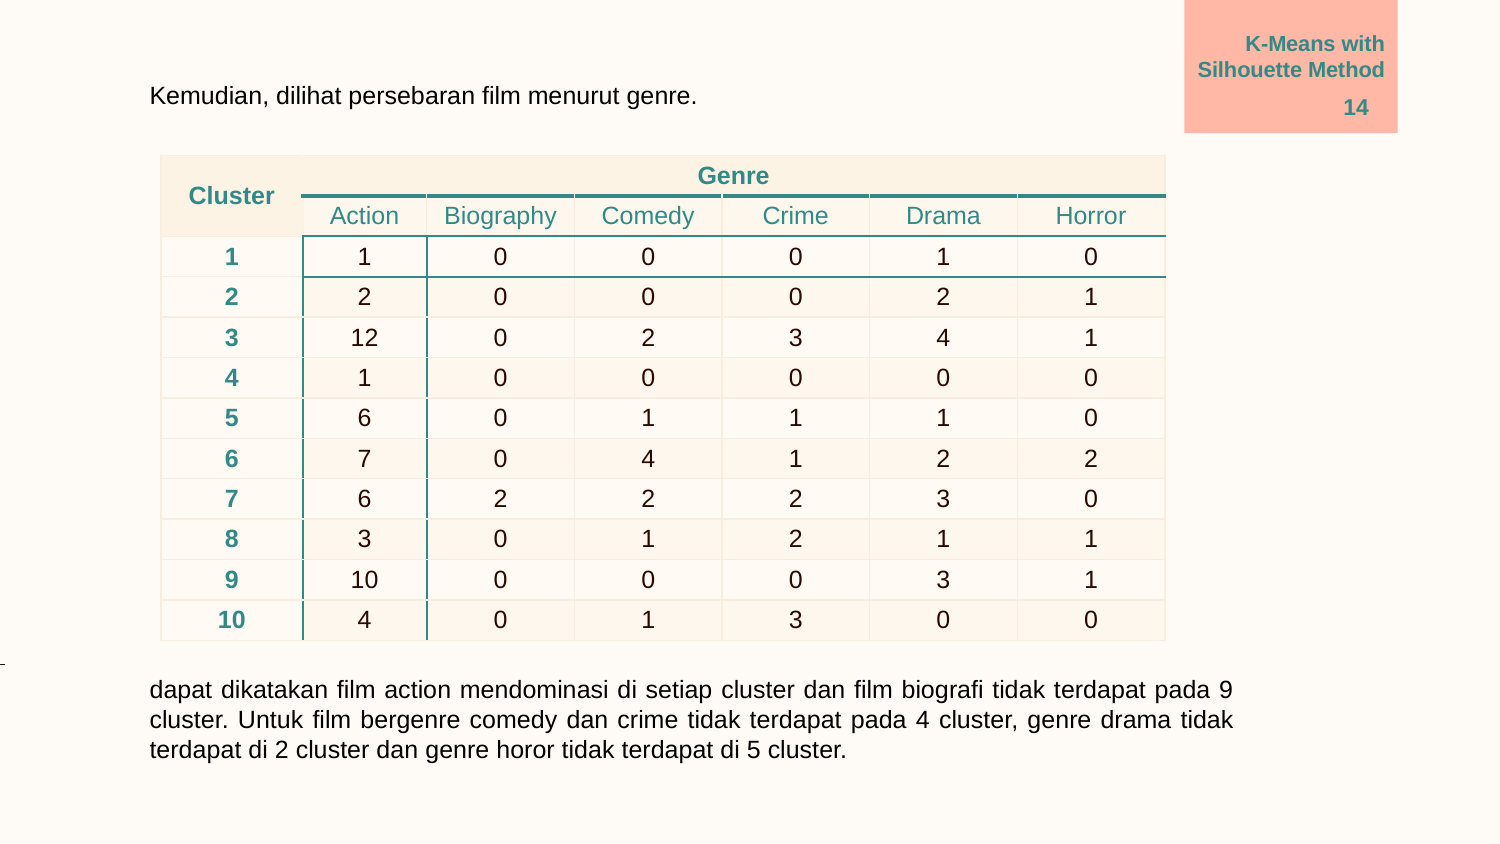

# K-Means with
Silhouette Method
Kemudian, dilihat persebaran film menurut genre.

dapat dikatakan film action mendominasi di setiap cluster dan film biografi tidak terdapat pada 9 cluster. Untuk film bergenre comedy dan crime tidak terdapat pada 4 cluster, genre drama tidak terdapat di 2 cluster dan genre horor tidak terdapat di 5 cluster.
14
| Cluster | Genre |  |  |  |  |  |
| --- | --- | --- | --- | --- | --- | --- |
|  | Action | Biography | Comedy | Crime | Drama | Horror |
| 1 | 1 | 0 | 0 | 0 | 1 | 0 |
| 2 | 2 | 0 | 0 | 0 | 2 | 1 |
| 3 | 12 | 0 | 2 | 3 | 4 | 1 |
| 4 | 1 | 0 | 0 | 0 | 0 | 0 |
| 5 | 6 | 0 | 1 | 1 | 1 | 0 |
| 6 | 7 | 0 | 4 | 1 | 2 | 2 |
| 7 | 6 | 2 | 2 | 2 | 3 | 0 |
| 8 | 3 | 0 | 1 | 2 | 1 | 1 |
| 9 | 10 | 0 | 0 | 0 | 3 | 1 |
| 10 | 4 | 0 | 1 | 3 | 0 | 0 |